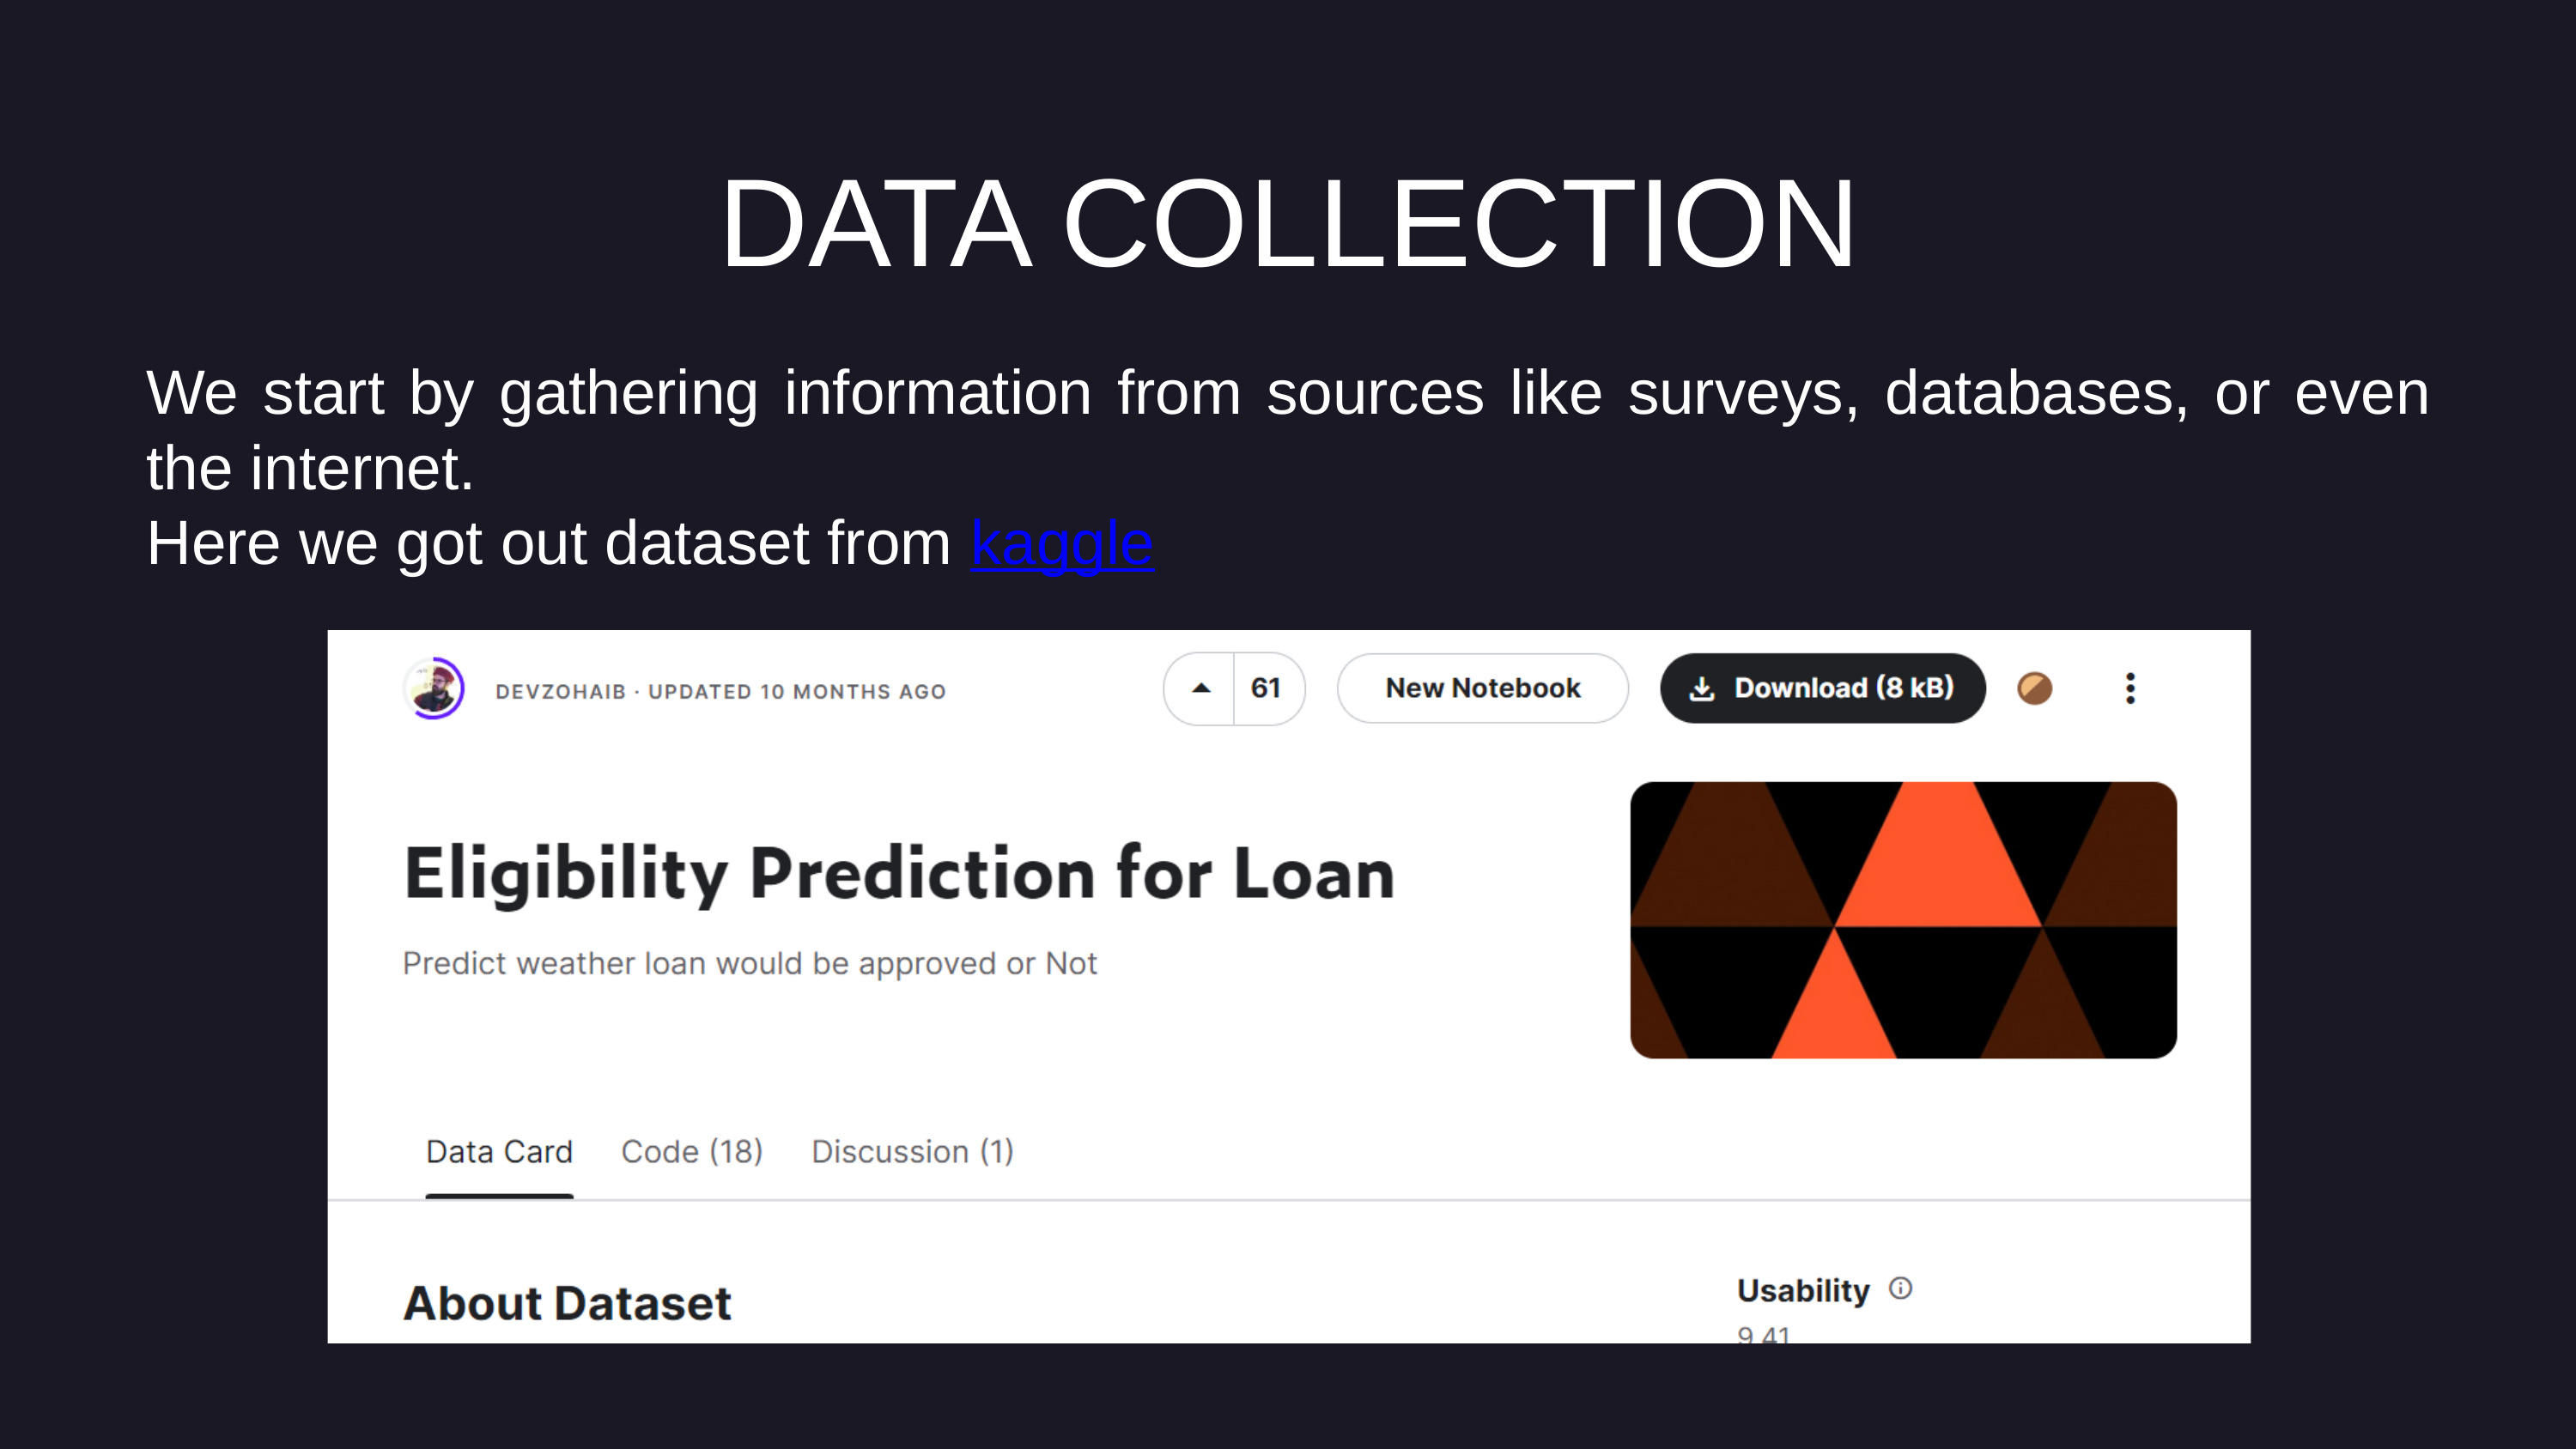

08
DATA COLLECTION
We start by gathering information from sources like surveys, databases, or even the internet.
Here we got out dataset from kaggle